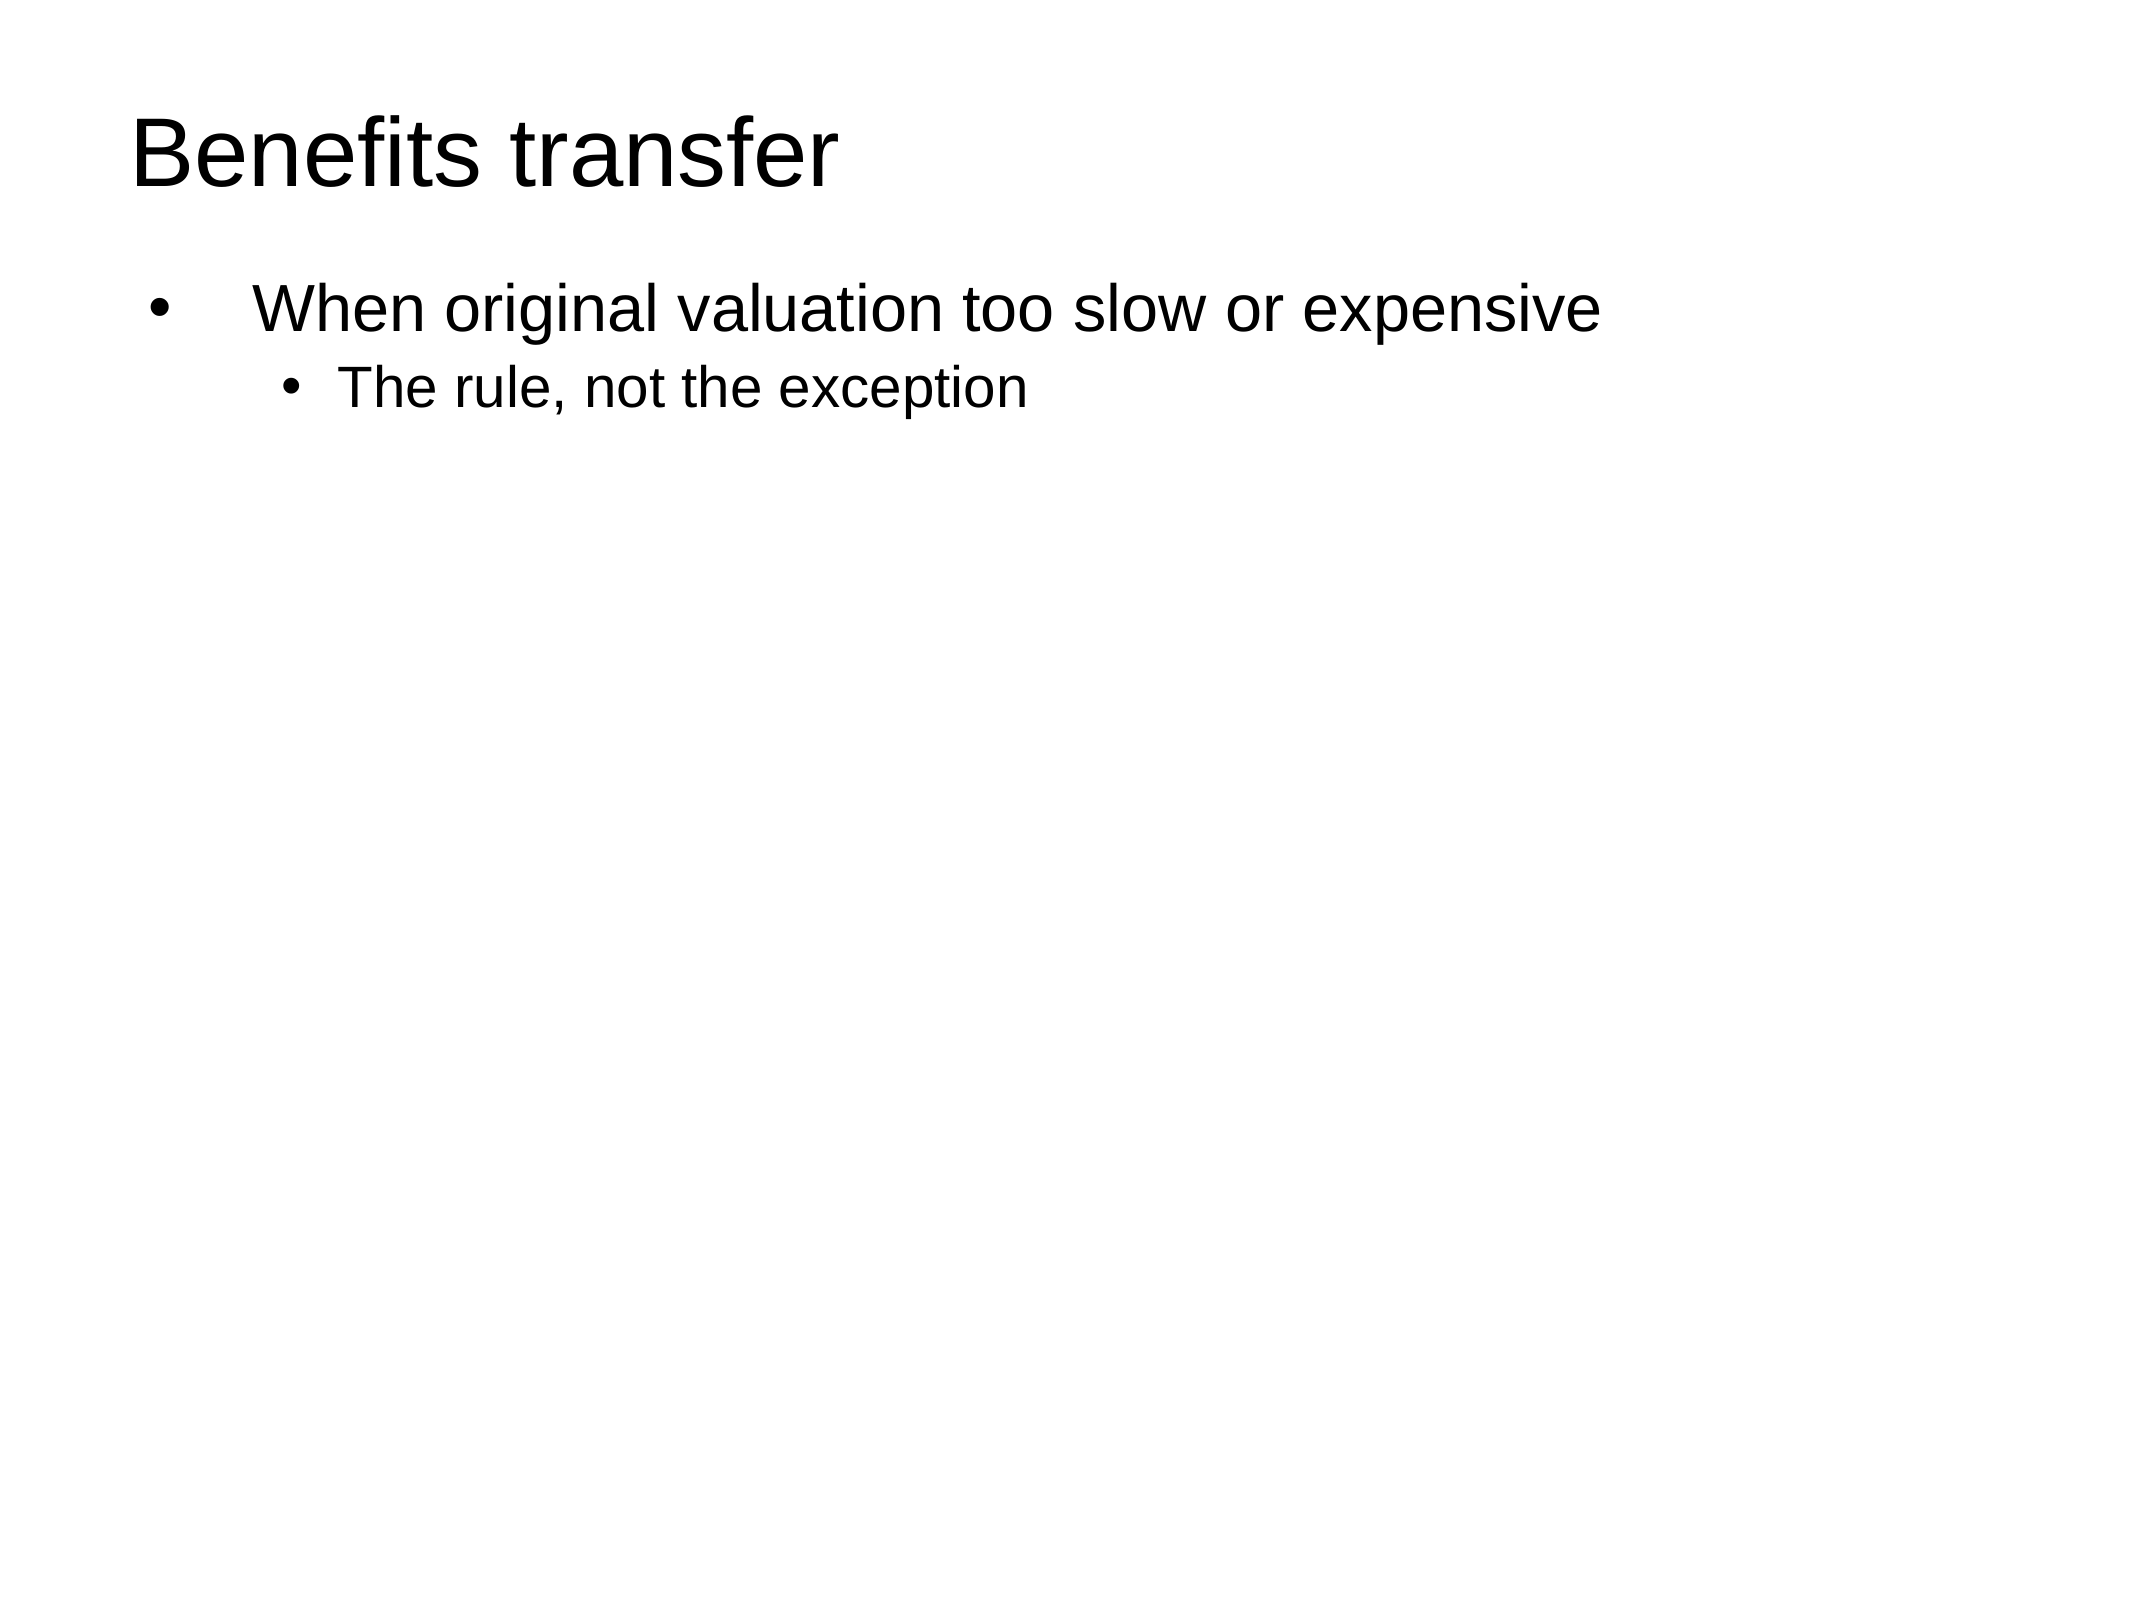

# Benefits transfer
When original valuation too slow or expensive
The rule, not the exception